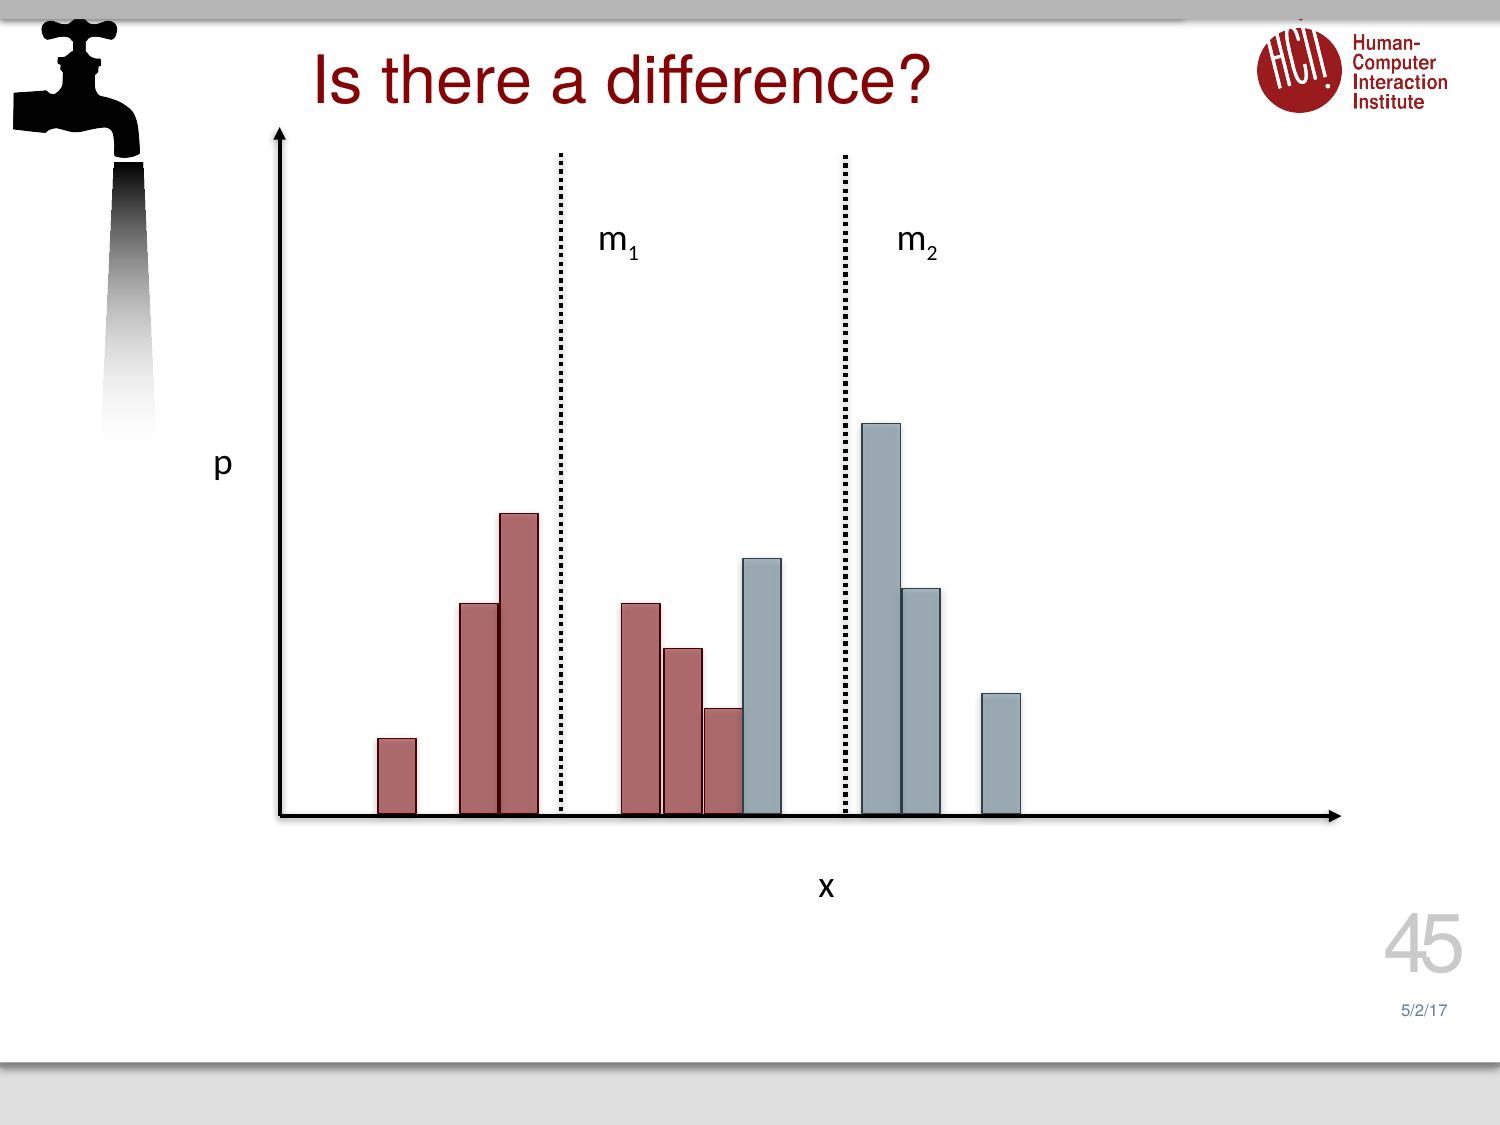

Is there a difference?
#
m1
m2

p

x
45
5/2/17